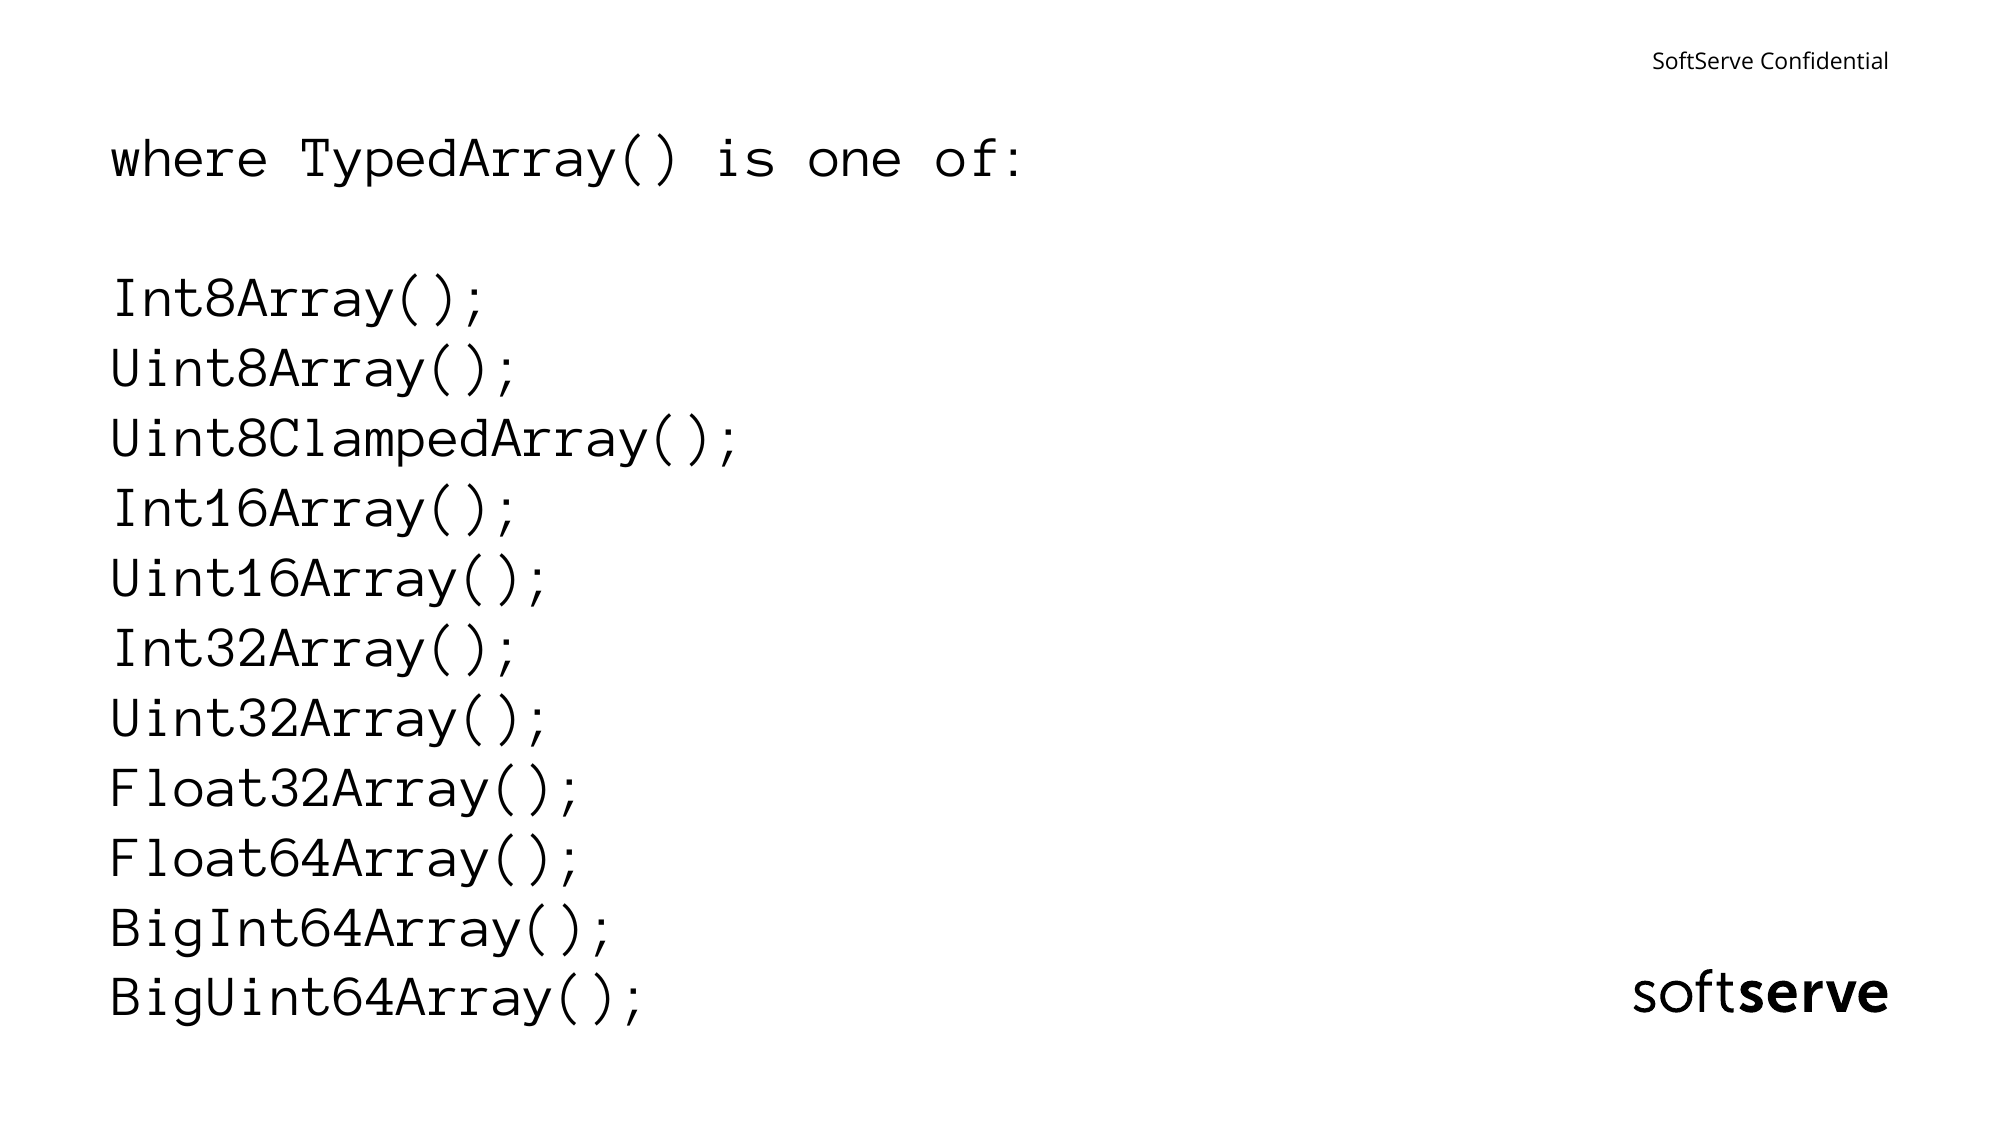

where TypedArray() is one of:

Int8Array();
Uint8Array();
Uint8ClampedArray();
Int16Array();
Uint16Array();
Int32Array();
Uint32Array();
Float32Array();
Float64Array();
BigInt64Array();
BigUint64Array();